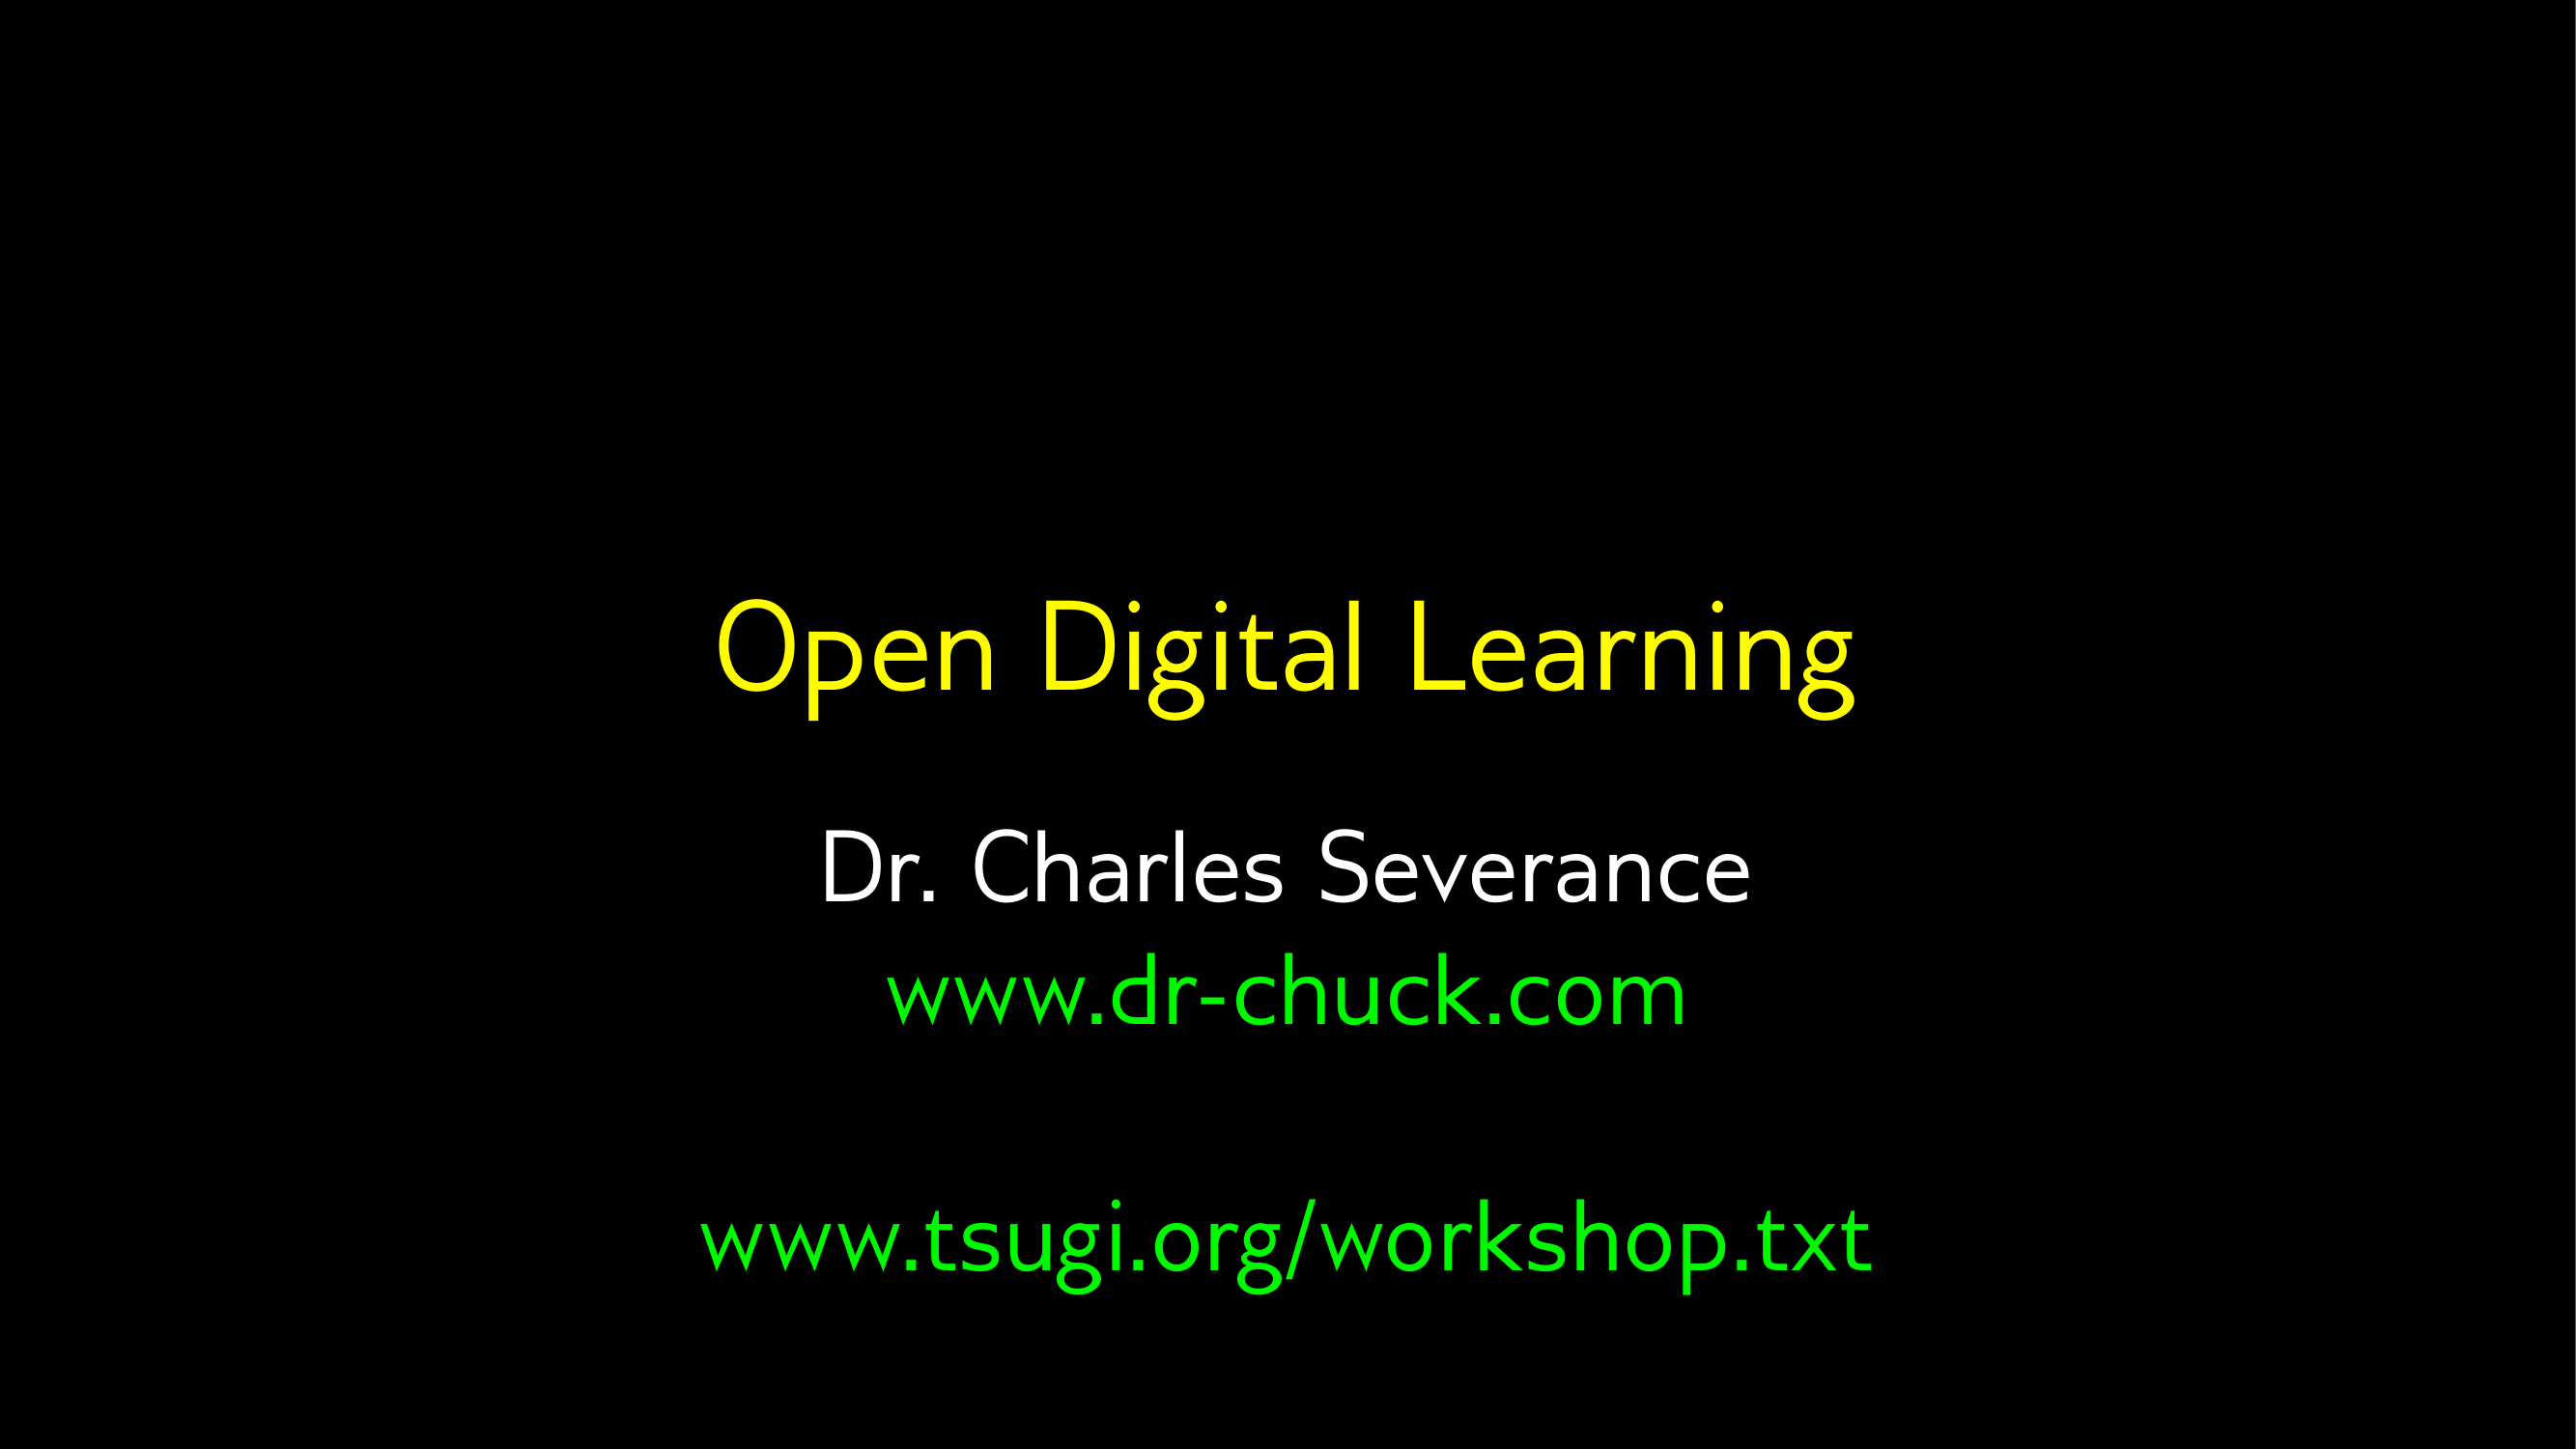

# Open Digital Learning
Dr. Charles Severance
www.dr-chuck.com

www.tsugi.org/workshop.txt